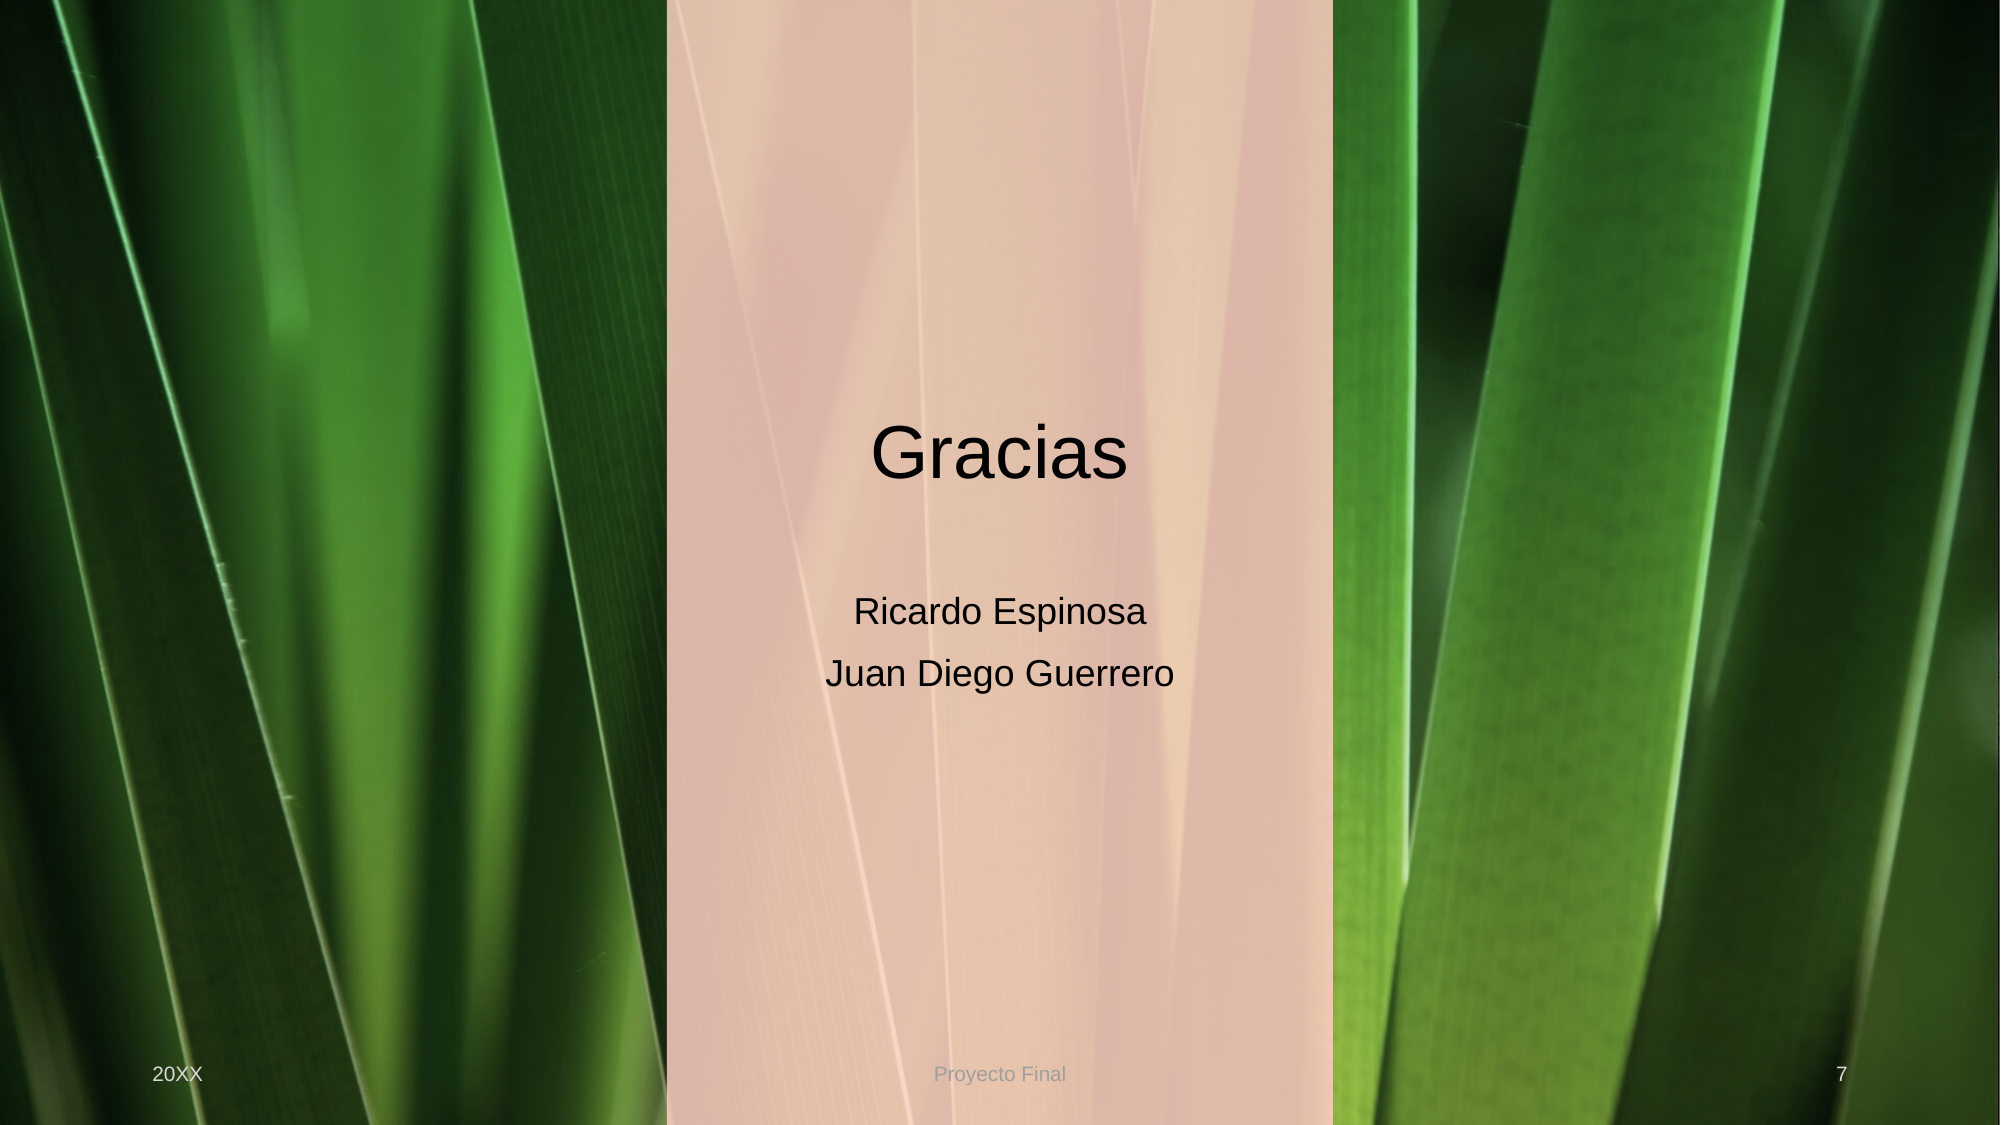

# Gracias
Ricardo Espinosa
Juan Diego Guerrero
20XX
Proyecto Final
7